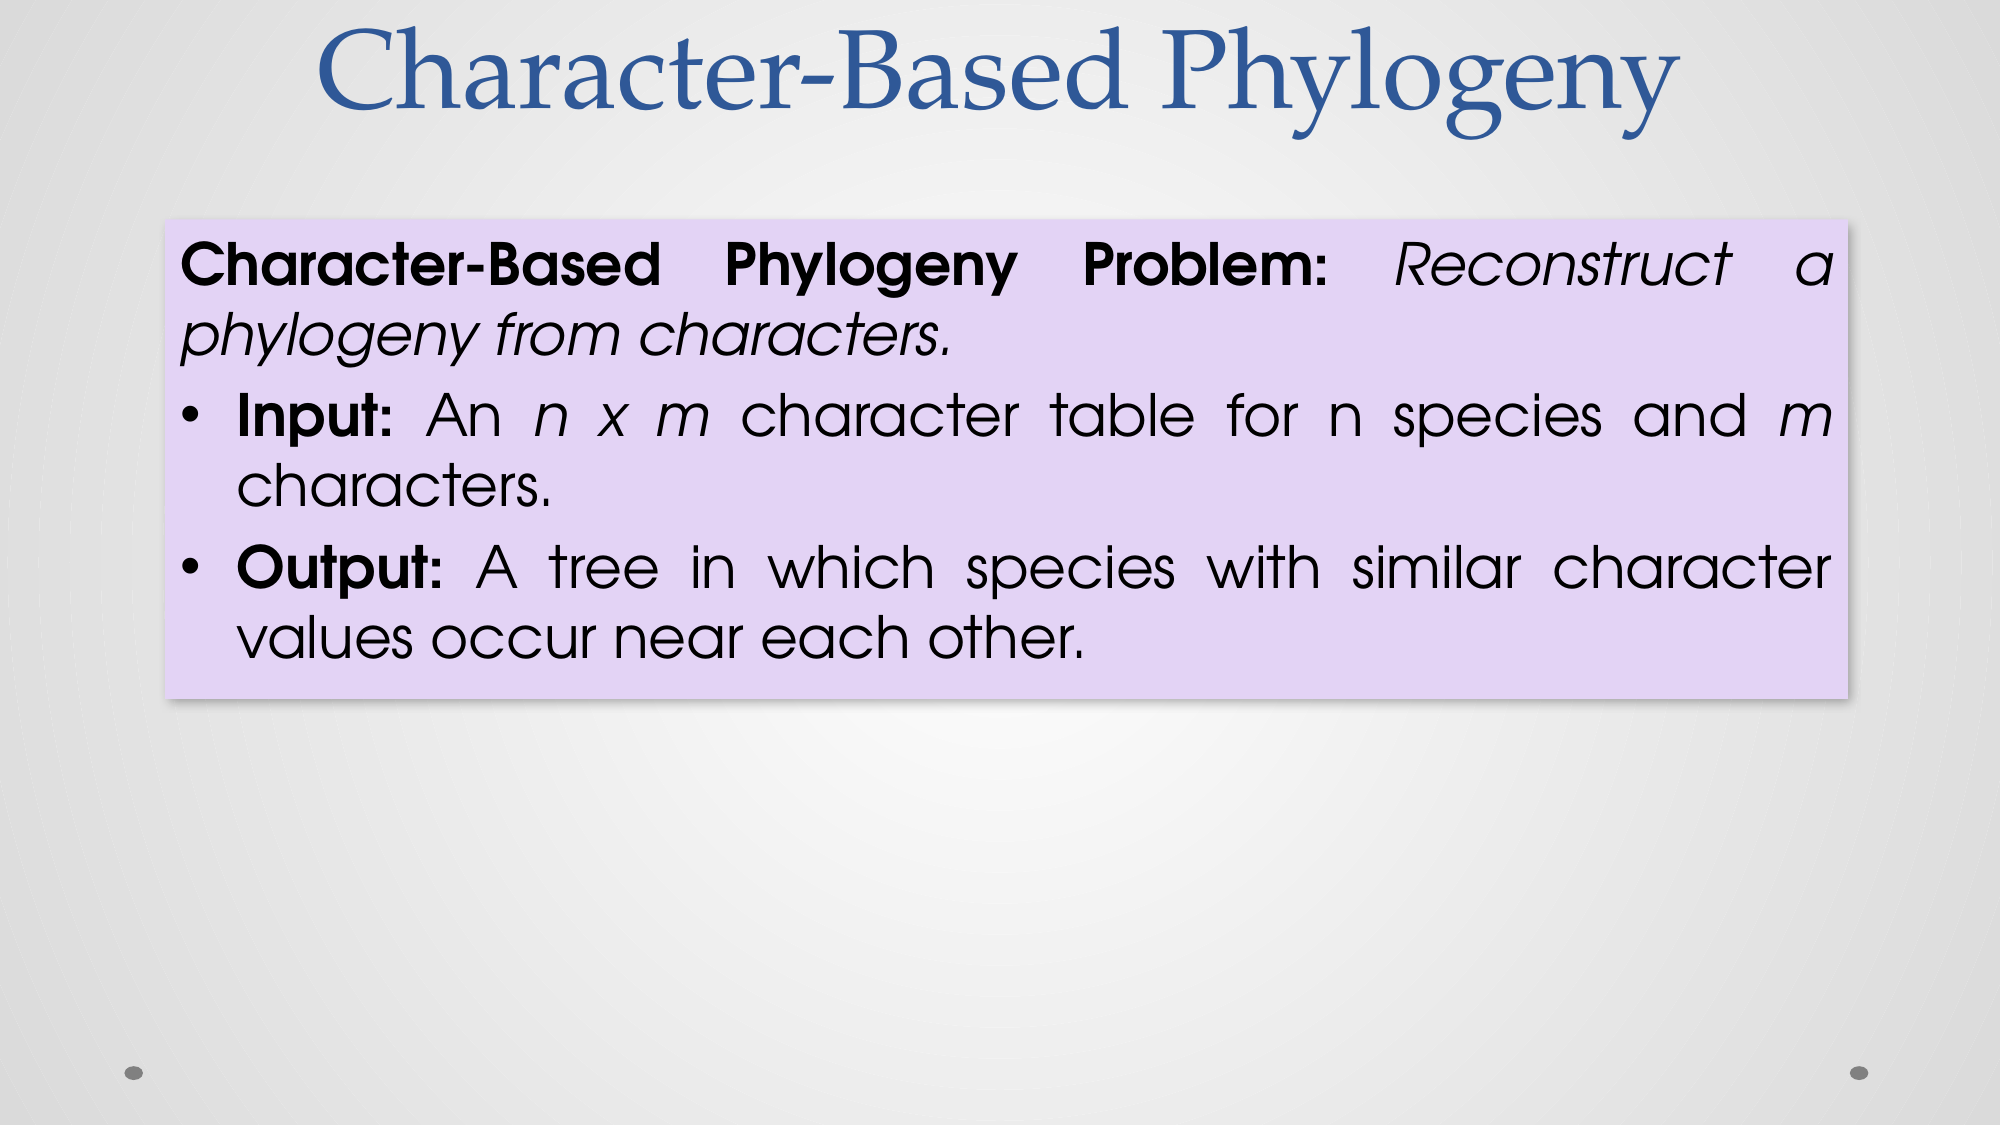

# Character-Based Phylogeny
Character-Based Phylogeny Problem: Reconstruct a phylogeny from characters.
Input: An n x m character table for n species and m characters.
Output: A tree in which species with similar character values occur near each other.